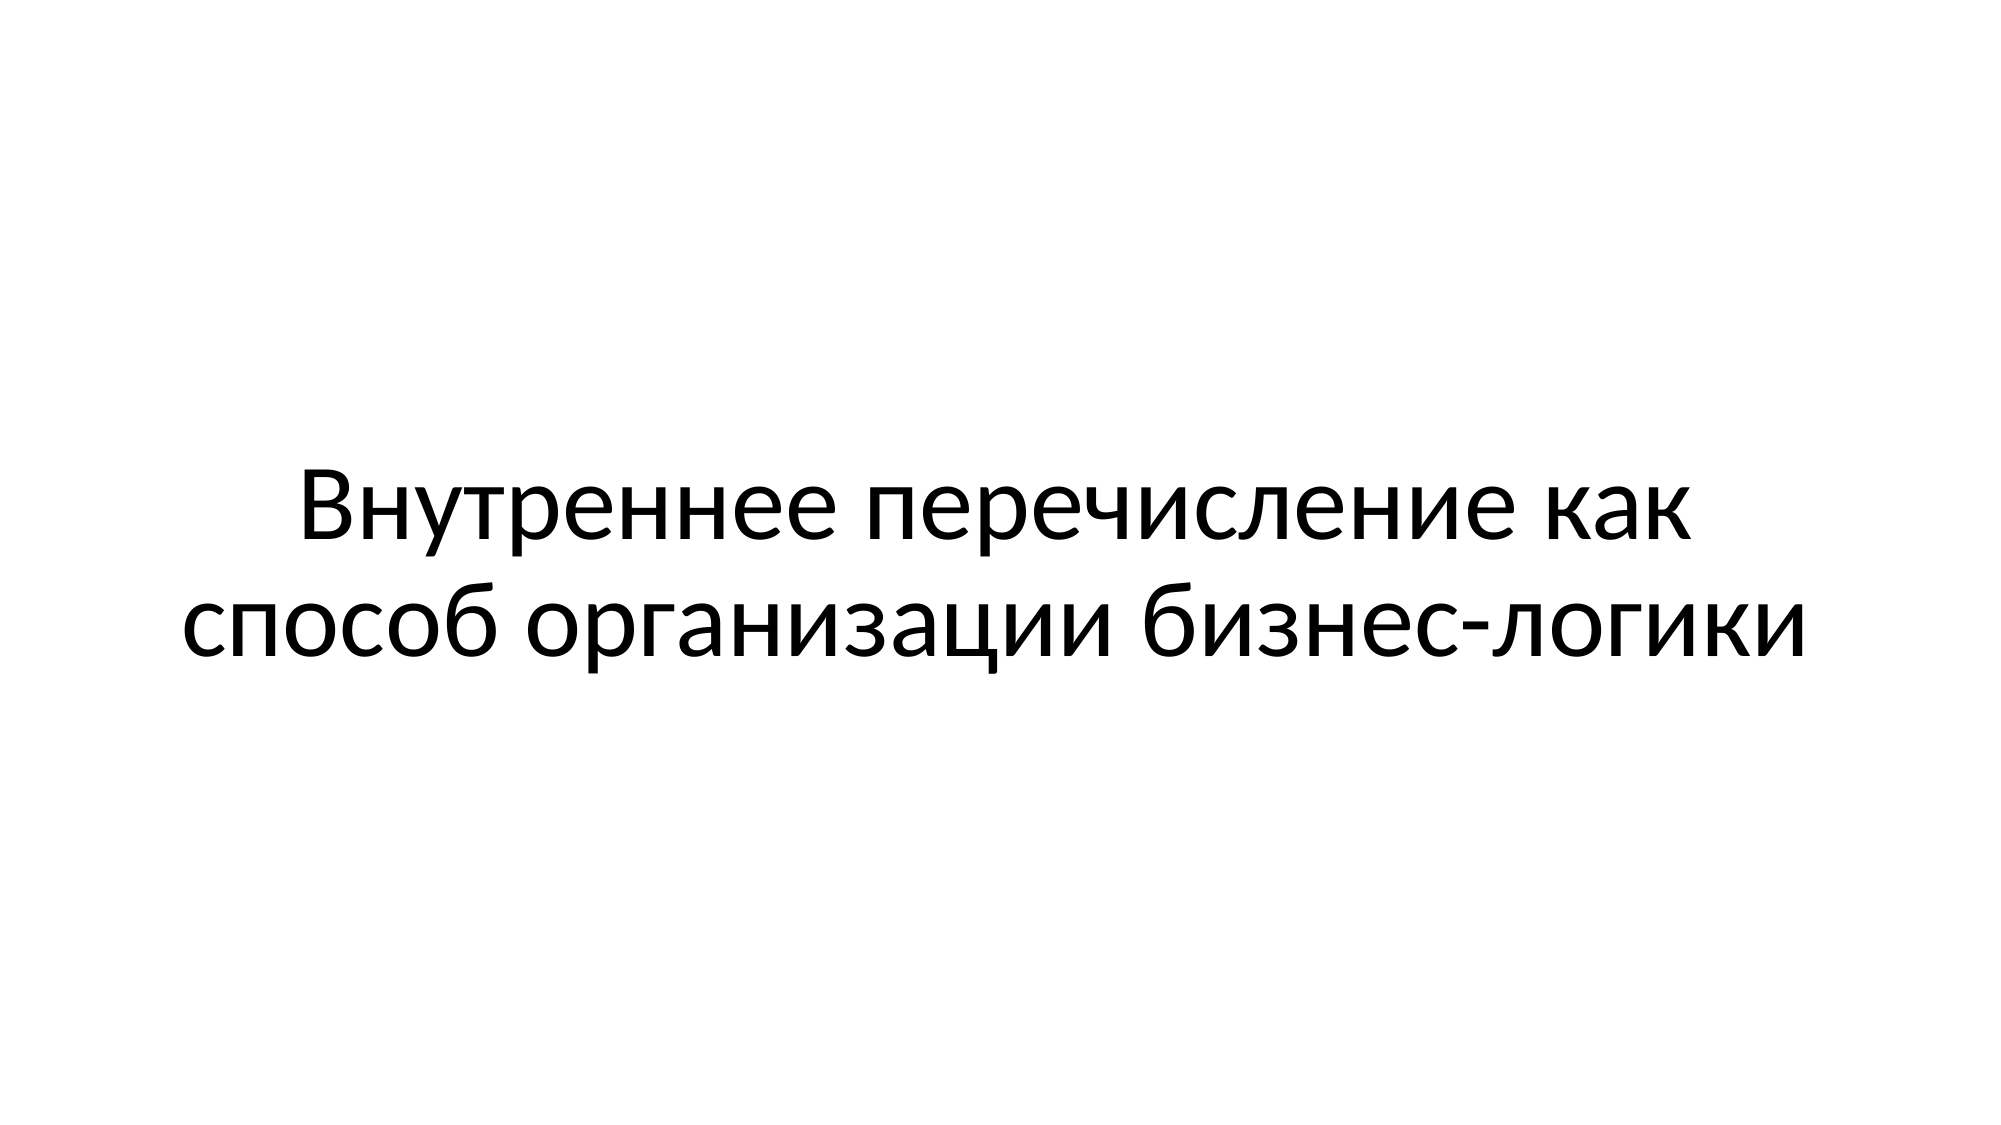

# Внутреннее перечисление как способ организации бизнес-логики